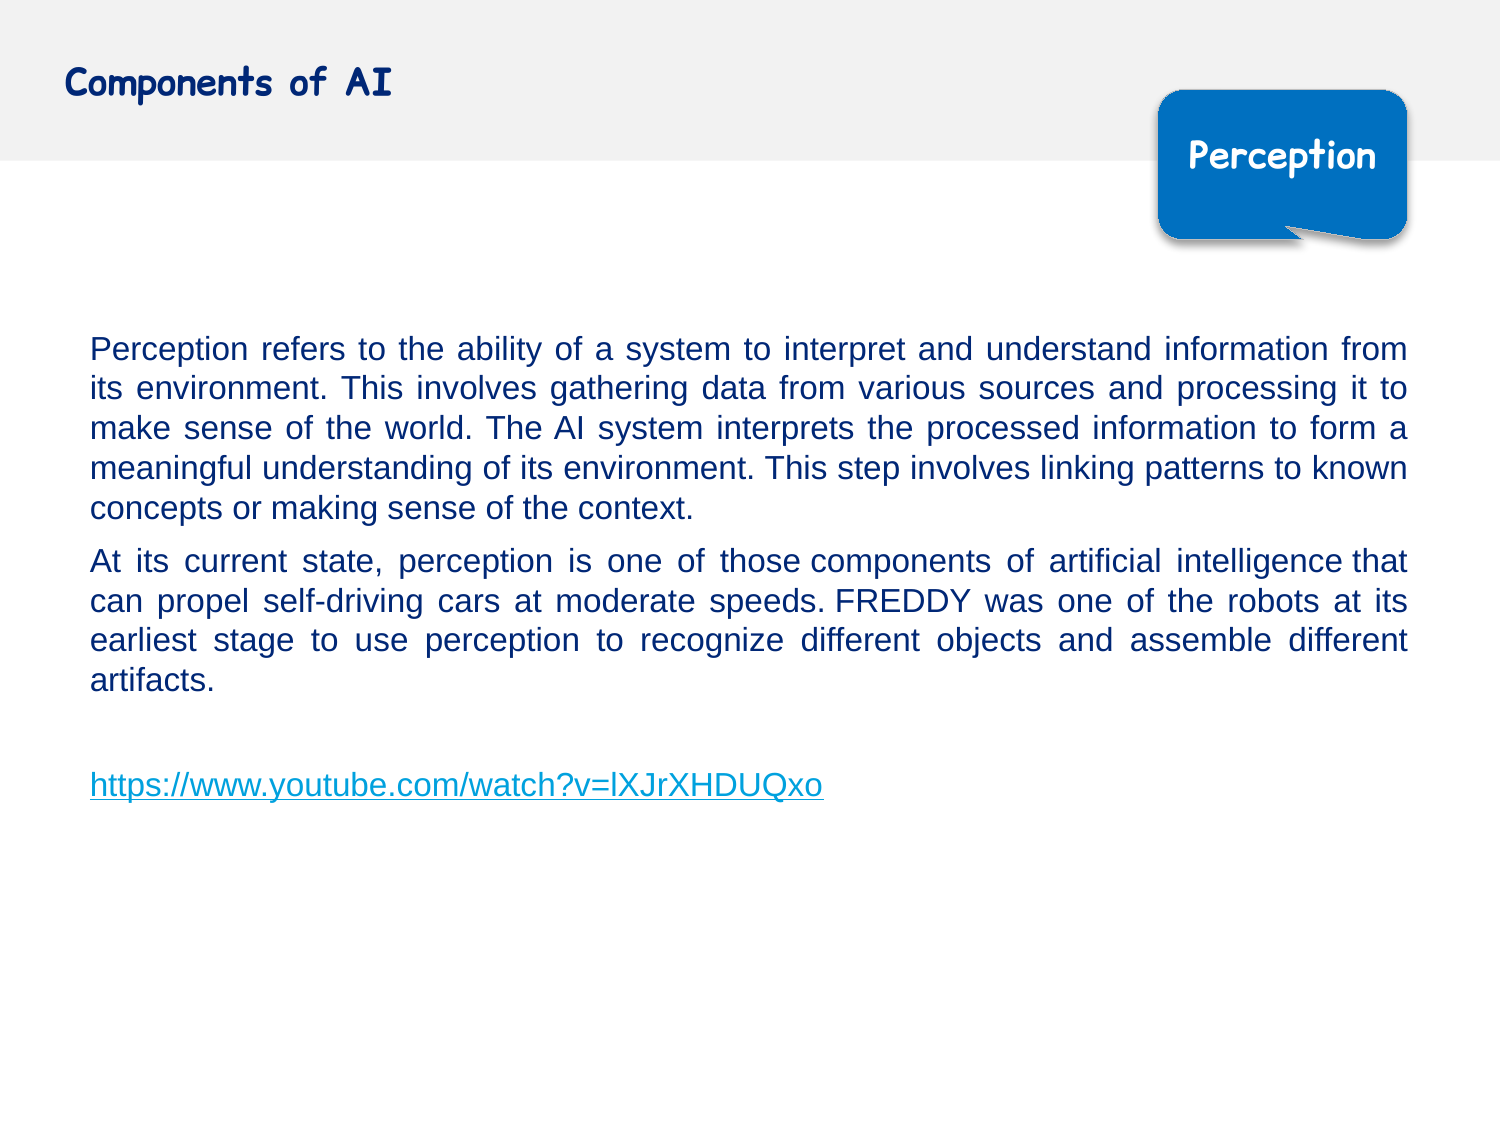

# Components of AI
Perception
Perception refers to the ability of a system to interpret and understand information from its environment. This involves gathering data from various sources and processing it to make sense of the world. The AI system interprets the processed information to form a meaningful understanding of its environment. This step involves linking patterns to known concepts or making sense of the context.
At its current state, perception is one of those components of artificial intelligence that can propel self-driving cars at moderate speeds. FREDDY was one of the robots at its earliest stage to use perception to recognize different objects and assemble different artifacts.

https://www.youtube.com/watch?v=lXJrXHDUQxo